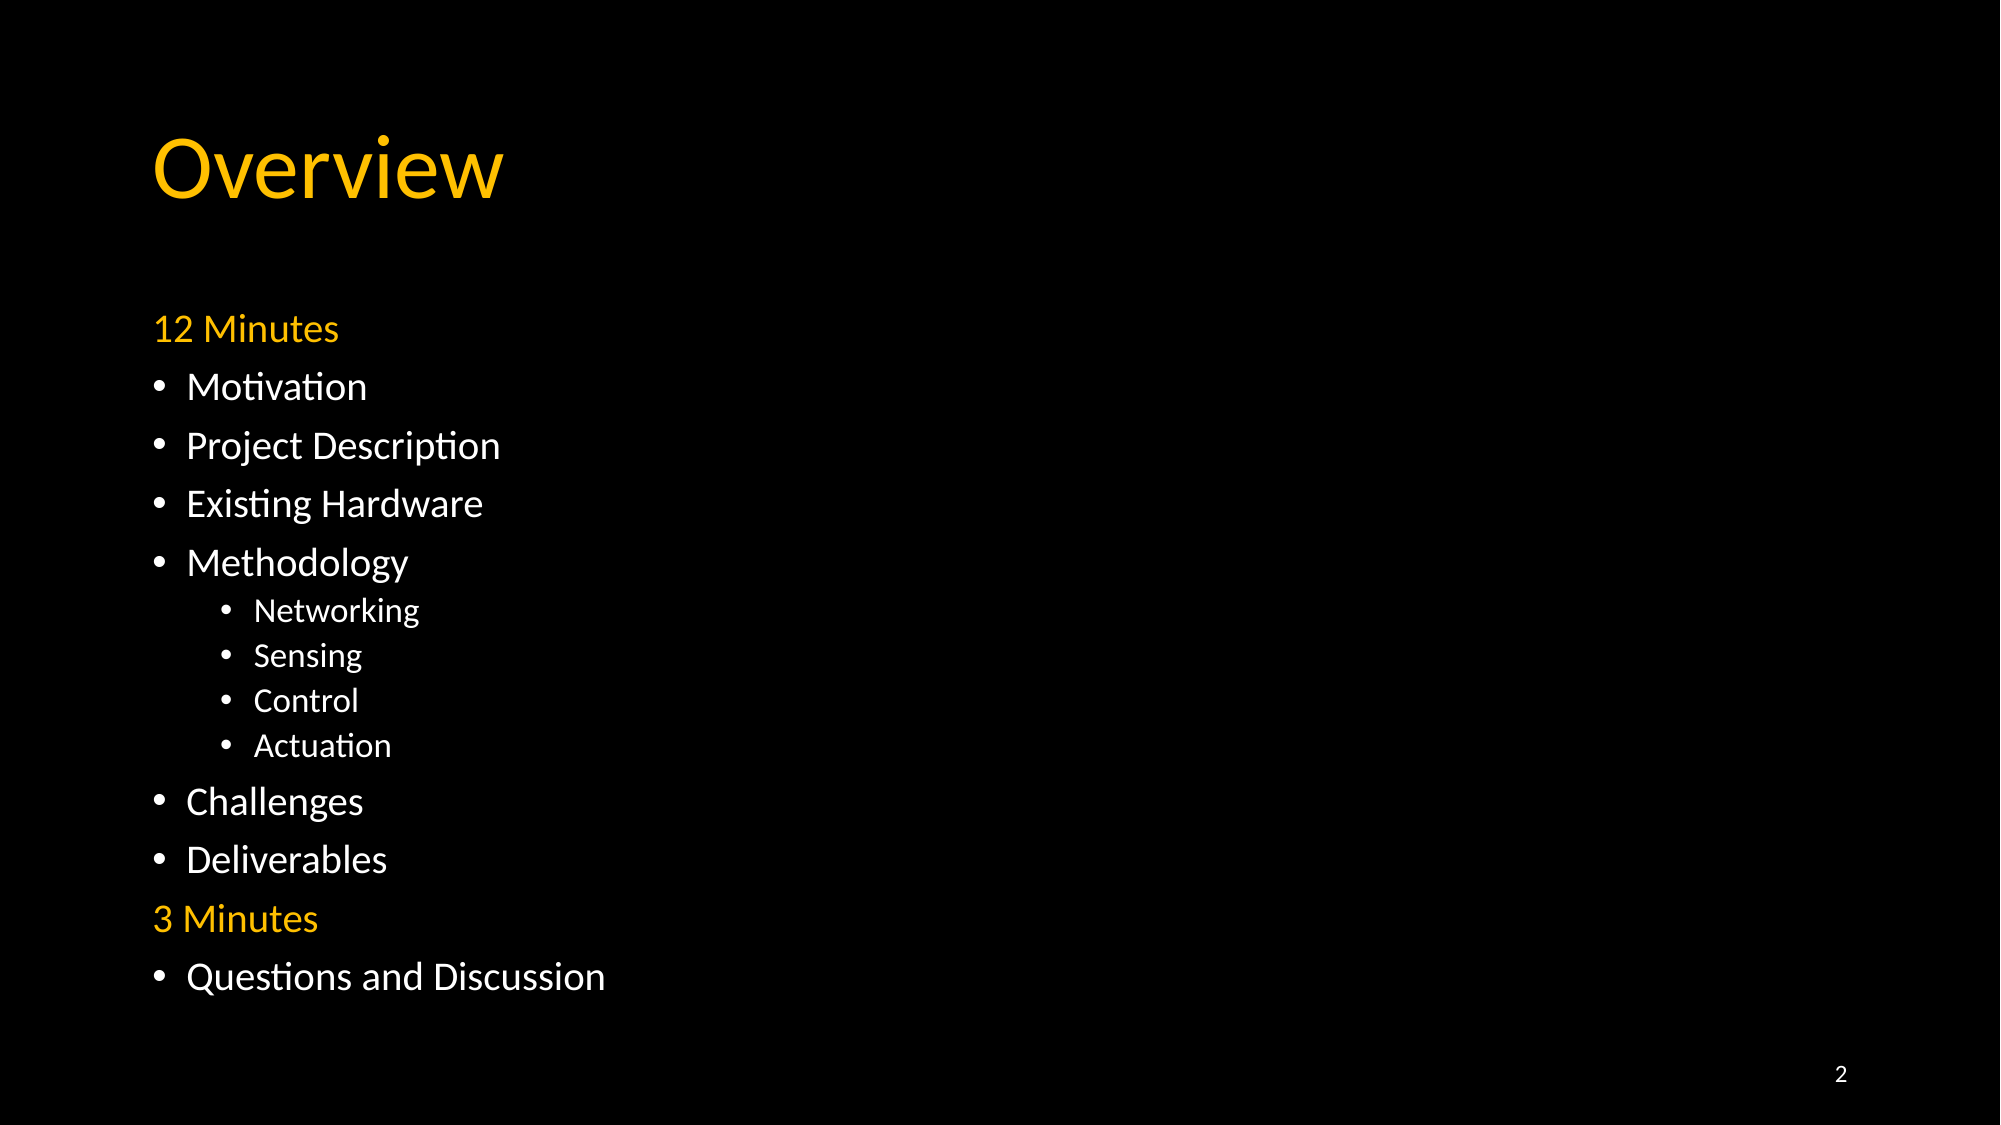

# Overview
12 Minutes
Motivation
Project Description
Existing Hardware
Methodology
Networking
Sensing
Control
Actuation
Challenges
Deliverables
3 Minutes
Questions and Discussion
2